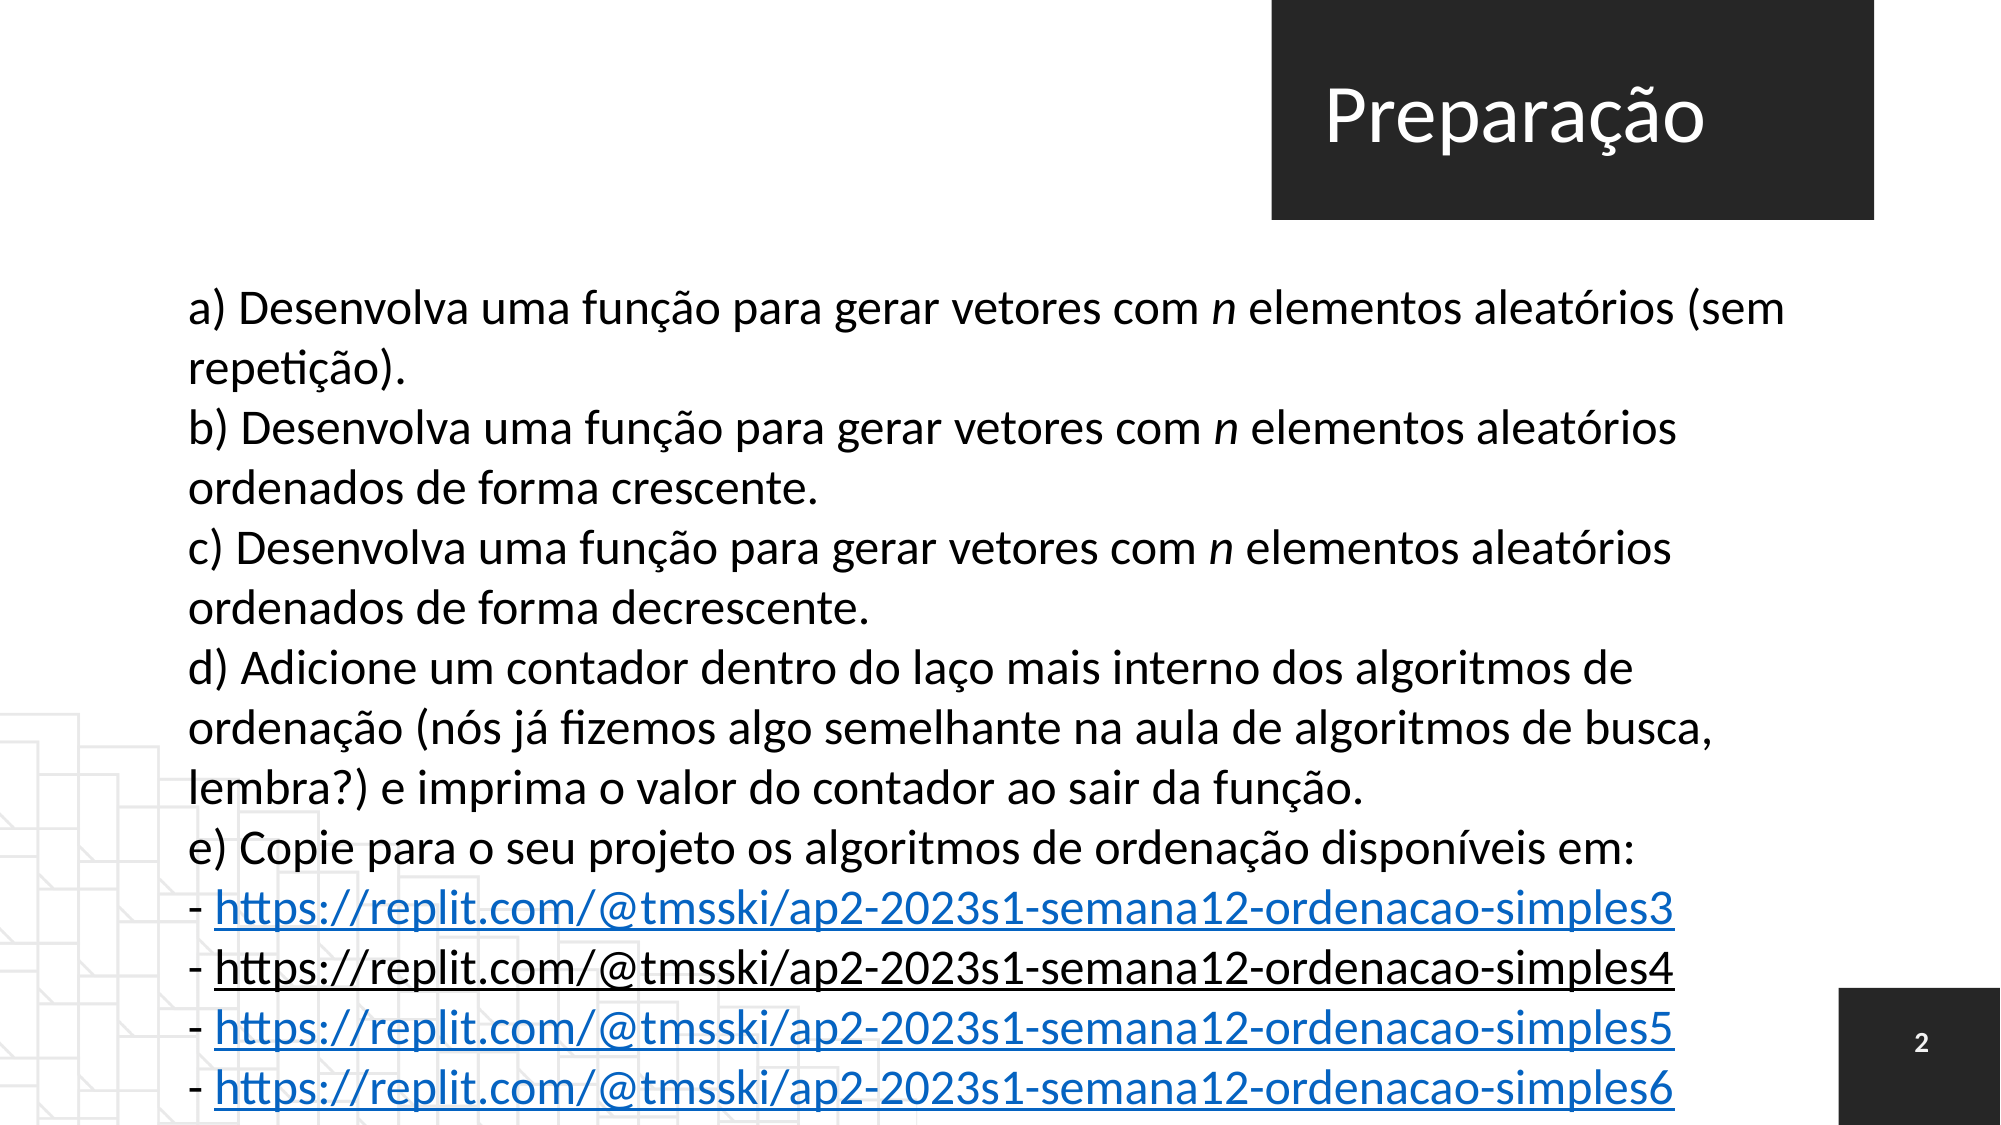

Preparação
a) Desenvolva uma função para gerar vetores com n elementos aleatórios (sem repetição).
b) Desenvolva uma função para gerar vetores com n elementos aleatórios ordenados de forma crescente.
c) Desenvolva uma função para gerar vetores com n elementos aleatórios ordenados de forma decrescente.
d) Adicione um contador dentro do laço mais interno dos algoritmos de ordenação (nós já fizemos algo semelhante na aula de algoritmos de busca, lembra?) e imprima o valor do contador ao sair da função.
e) Copie para o seu projeto os algoritmos de ordenação disponíveis em:
- https://replit.com/@tmsski/ap2-2023s1-semana12-ordenacao-simples3
- https://replit.com/@tmsski/ap2-2023s1-semana12-ordenacao-simples4
- https://replit.com/@tmsski/ap2-2023s1-semana12-ordenacao-simples5
- https://replit.com/@tmsski/ap2-2023s1-semana12-ordenacao-simples6
2